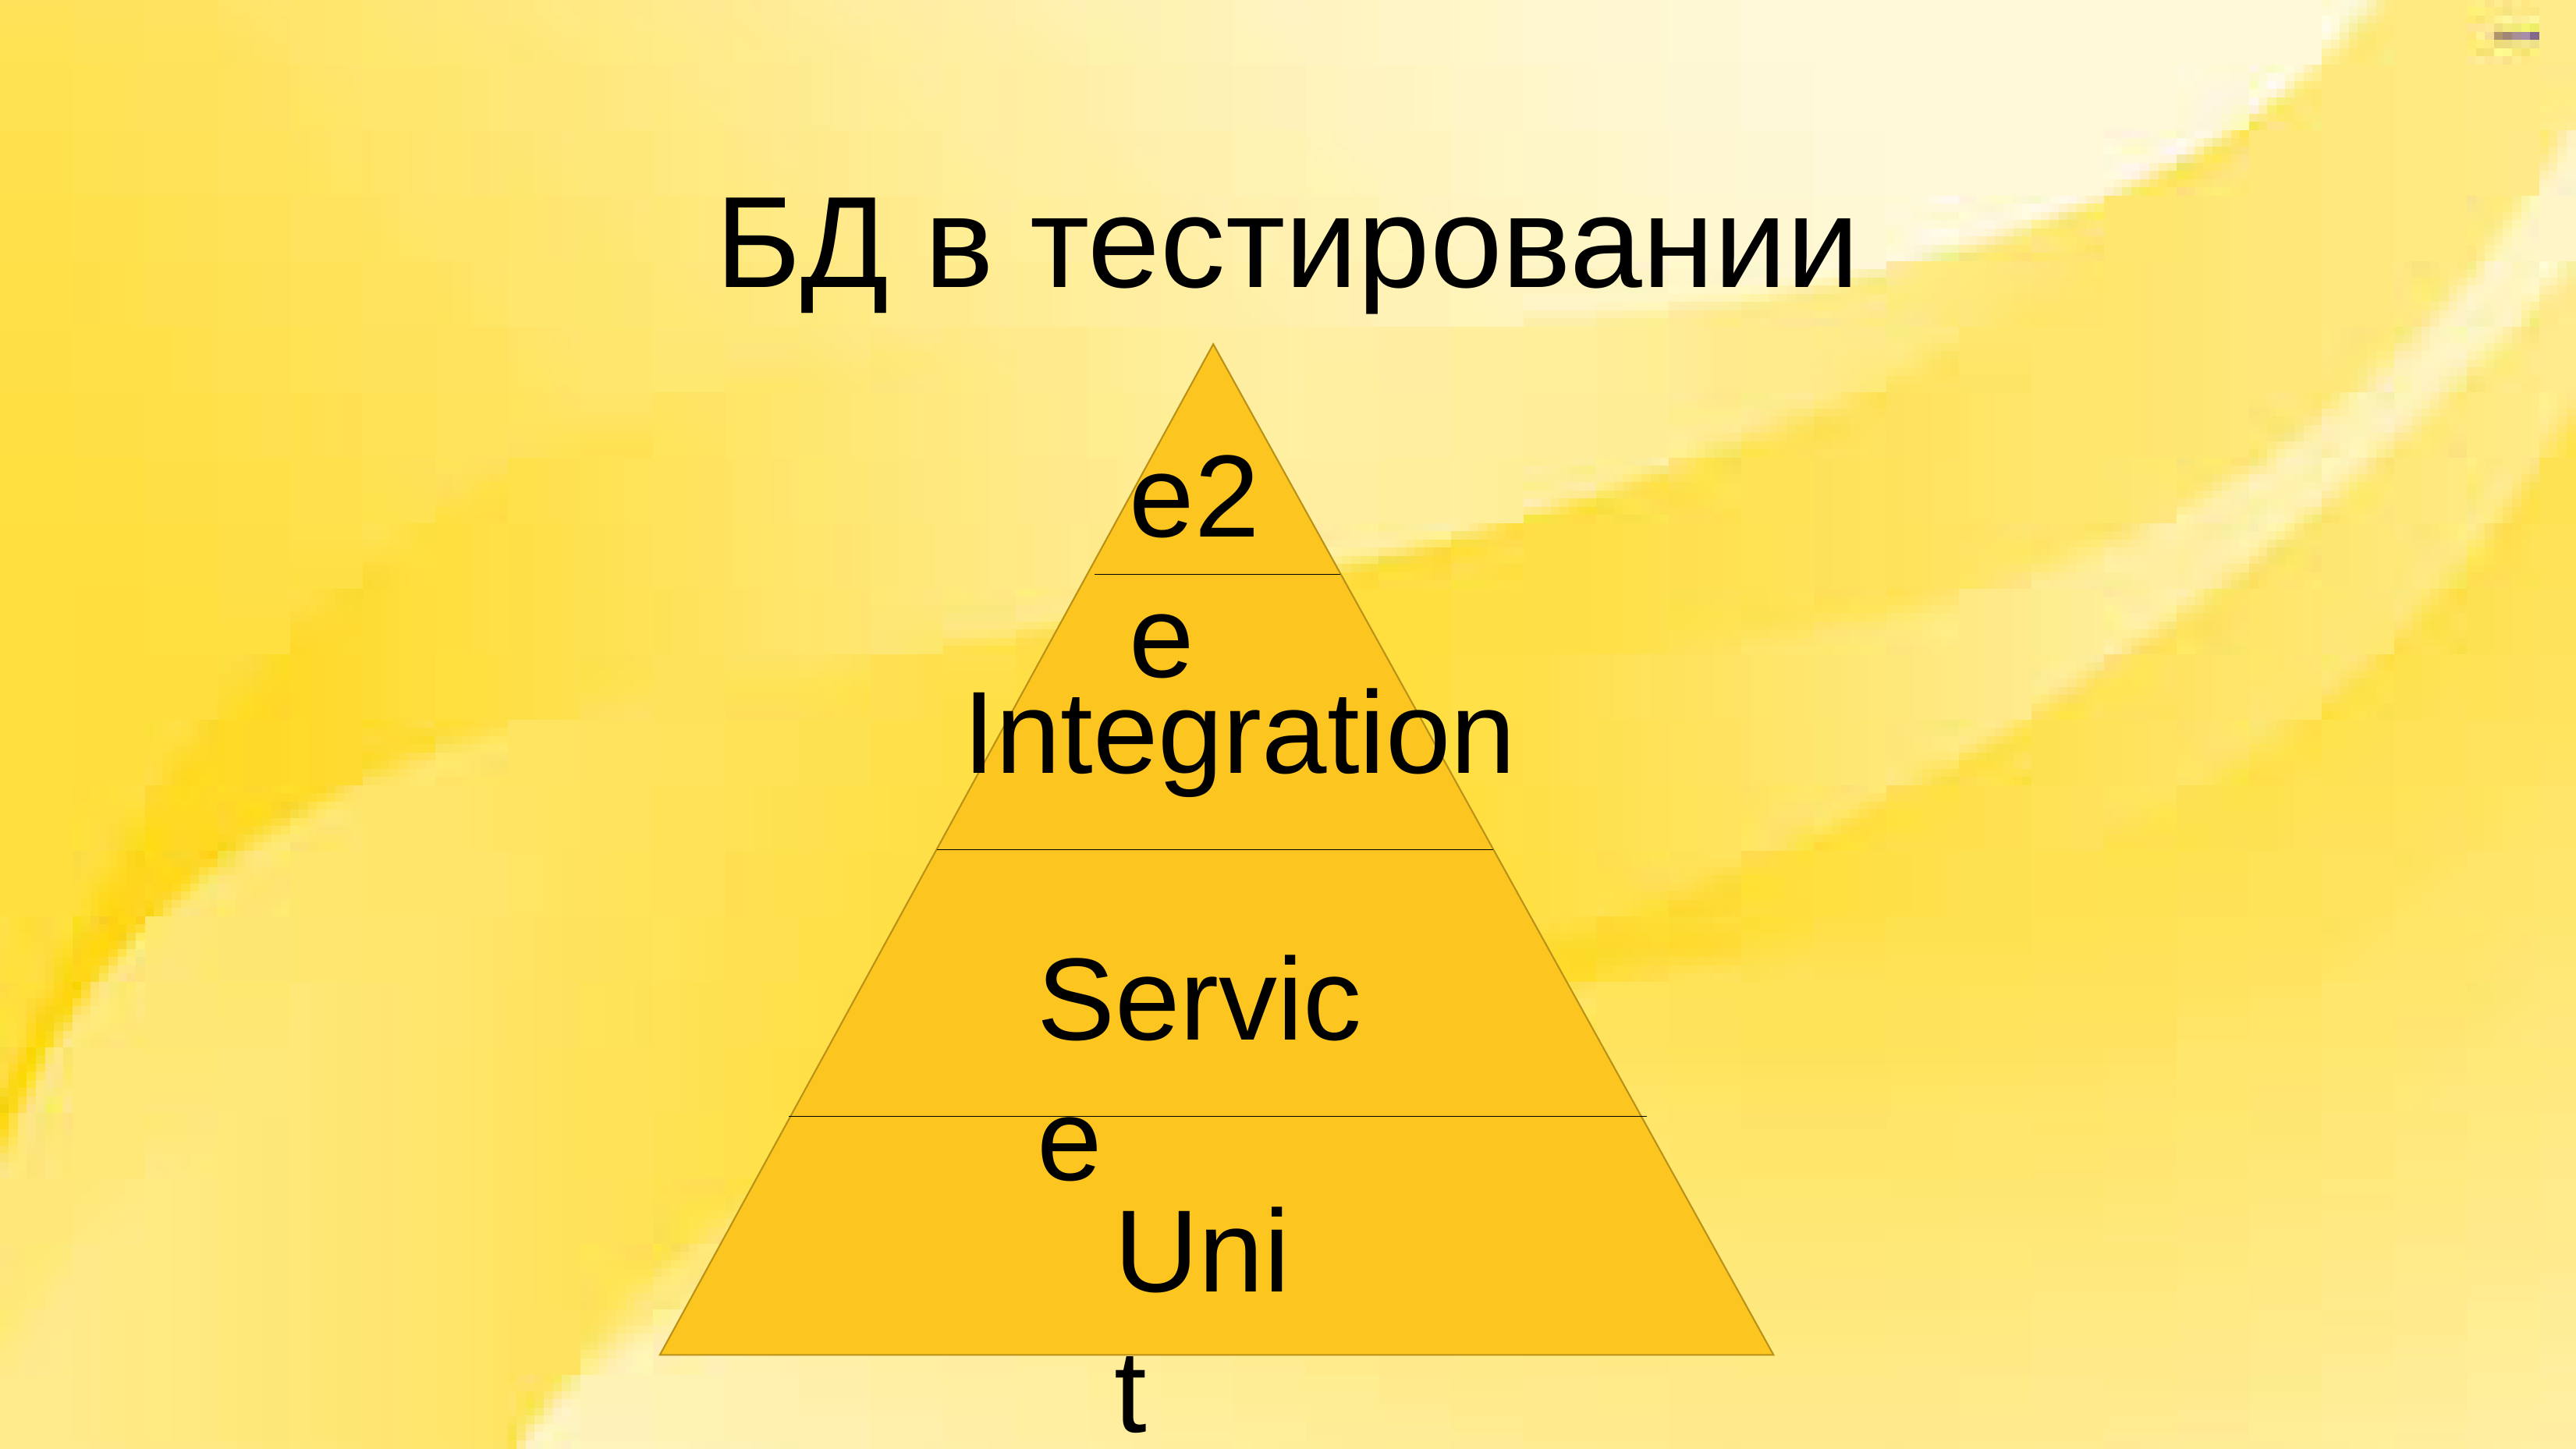

БД в тестировании

Integration
Service
Unit
e2e